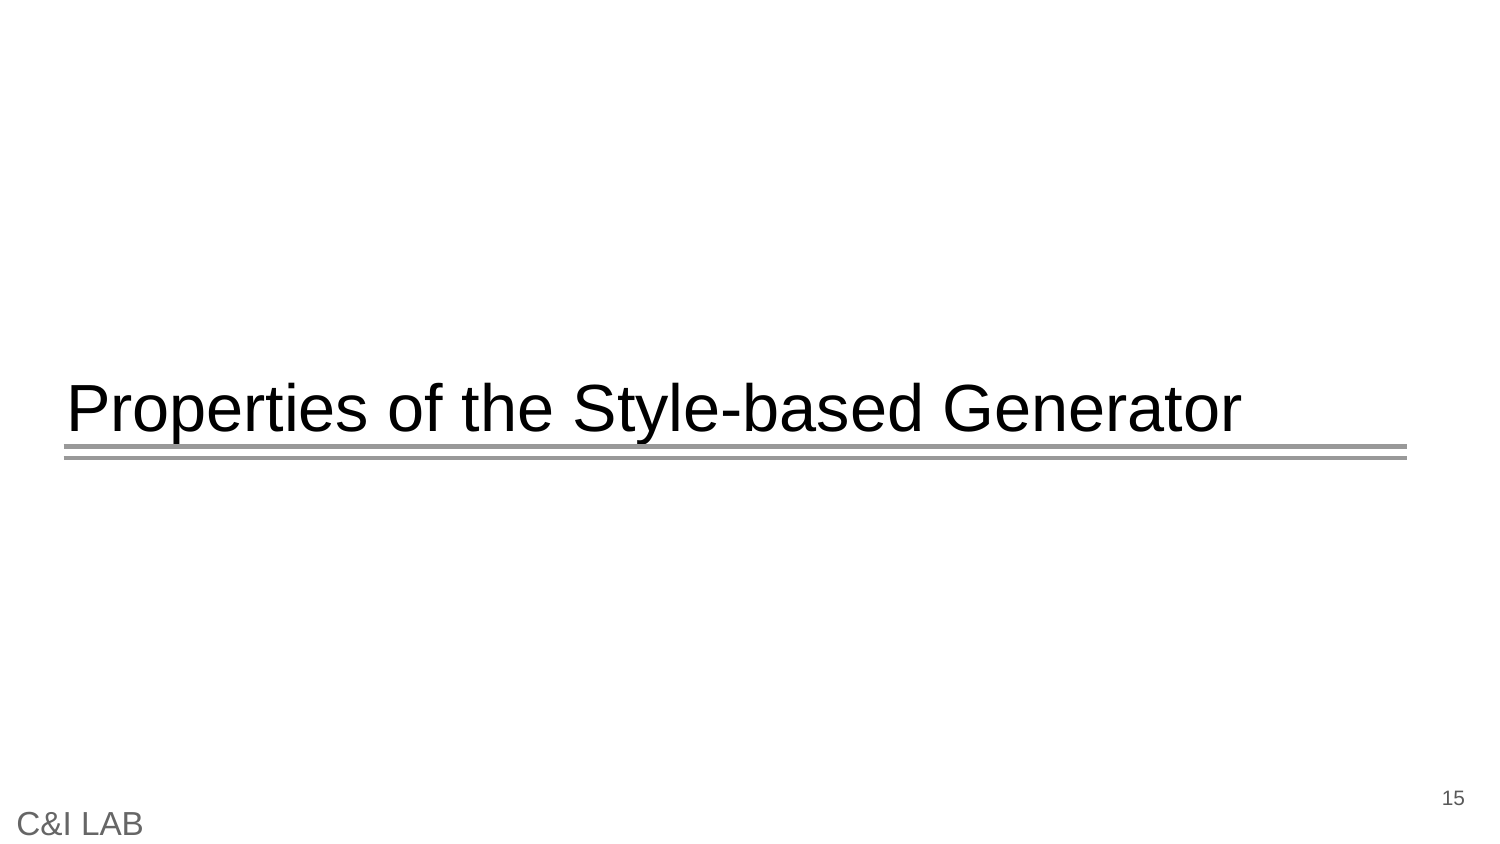

# Properties of the Style-based Generator
15
C&I LAB